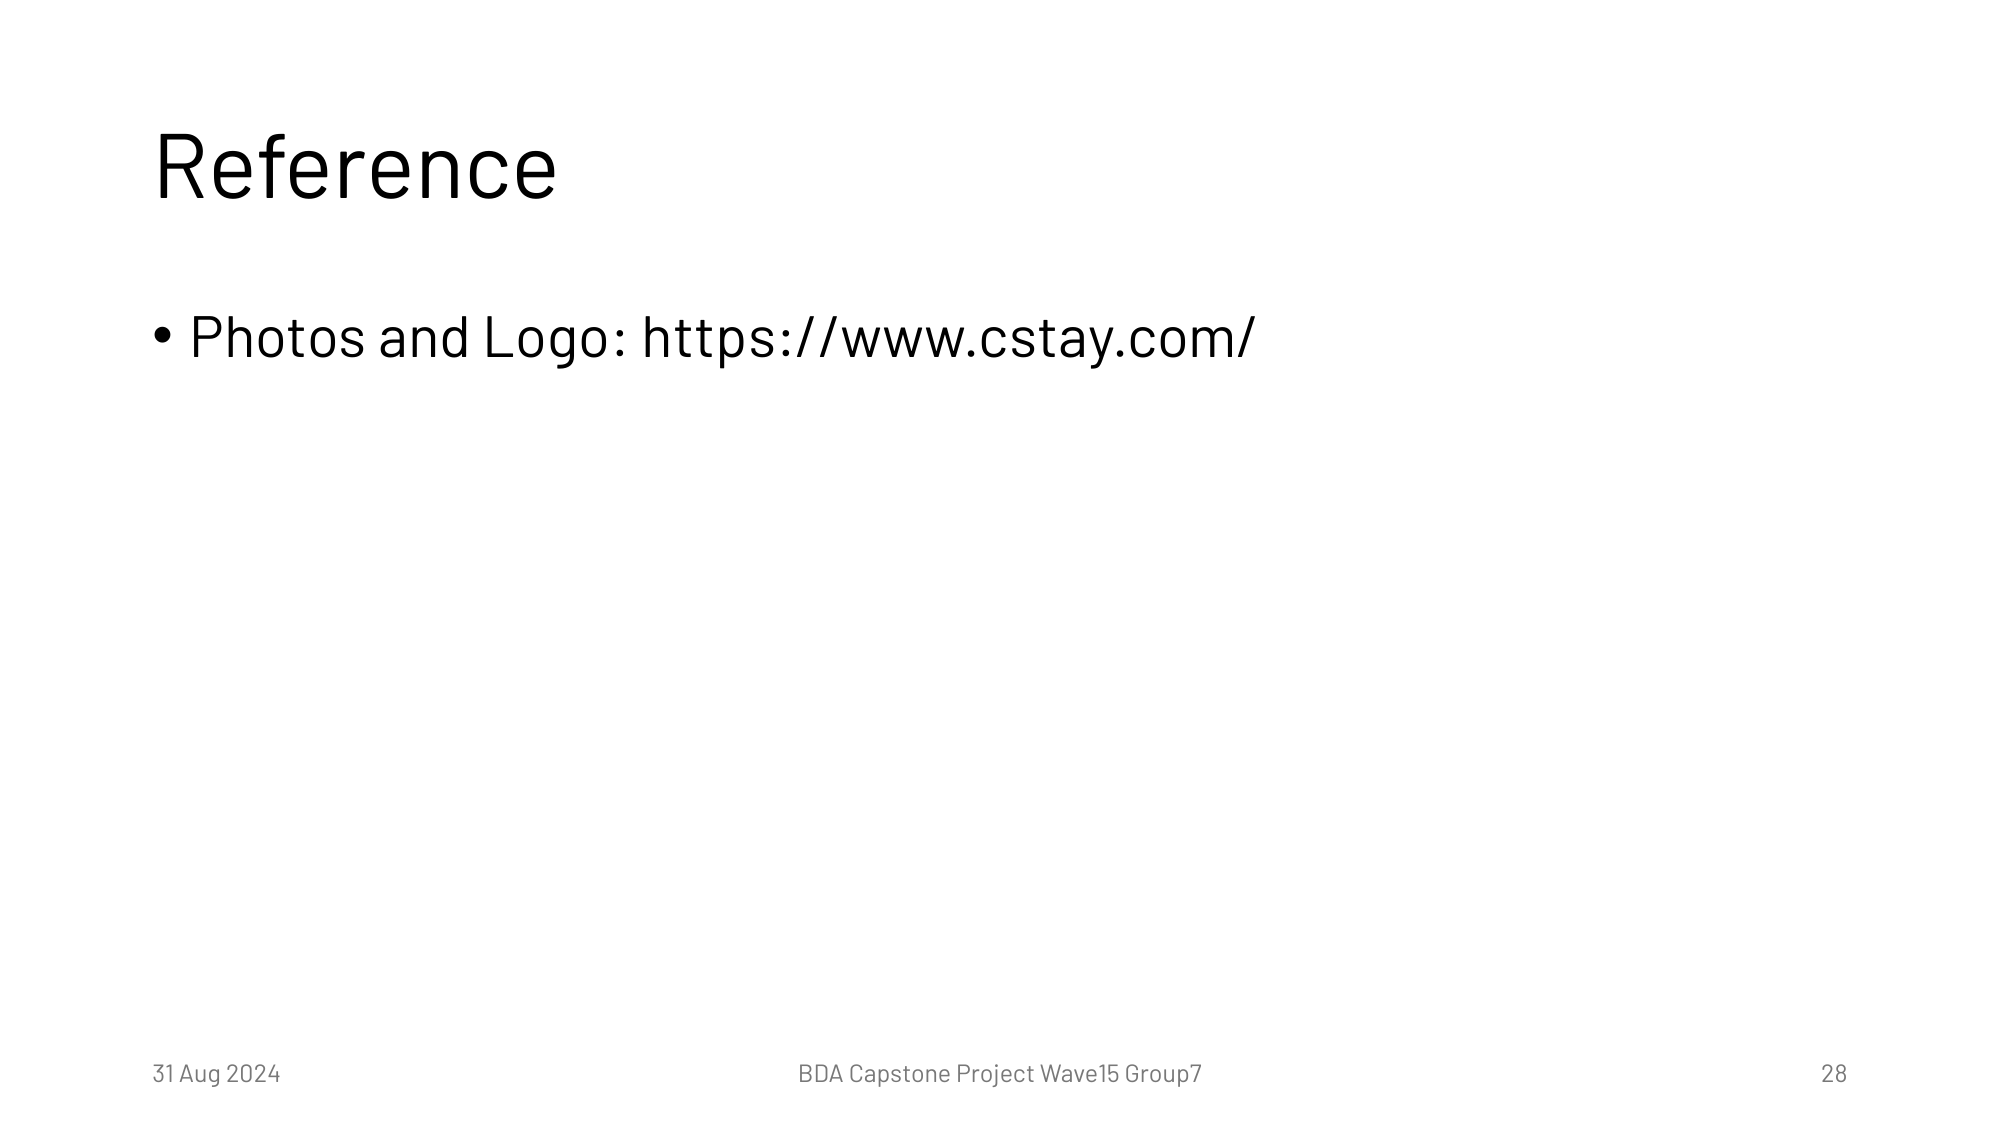

# Reference
Photos and Logo: https://www.cstay.com/
31 Aug 2024
BDA Capstone Project Wave15 Group7
28